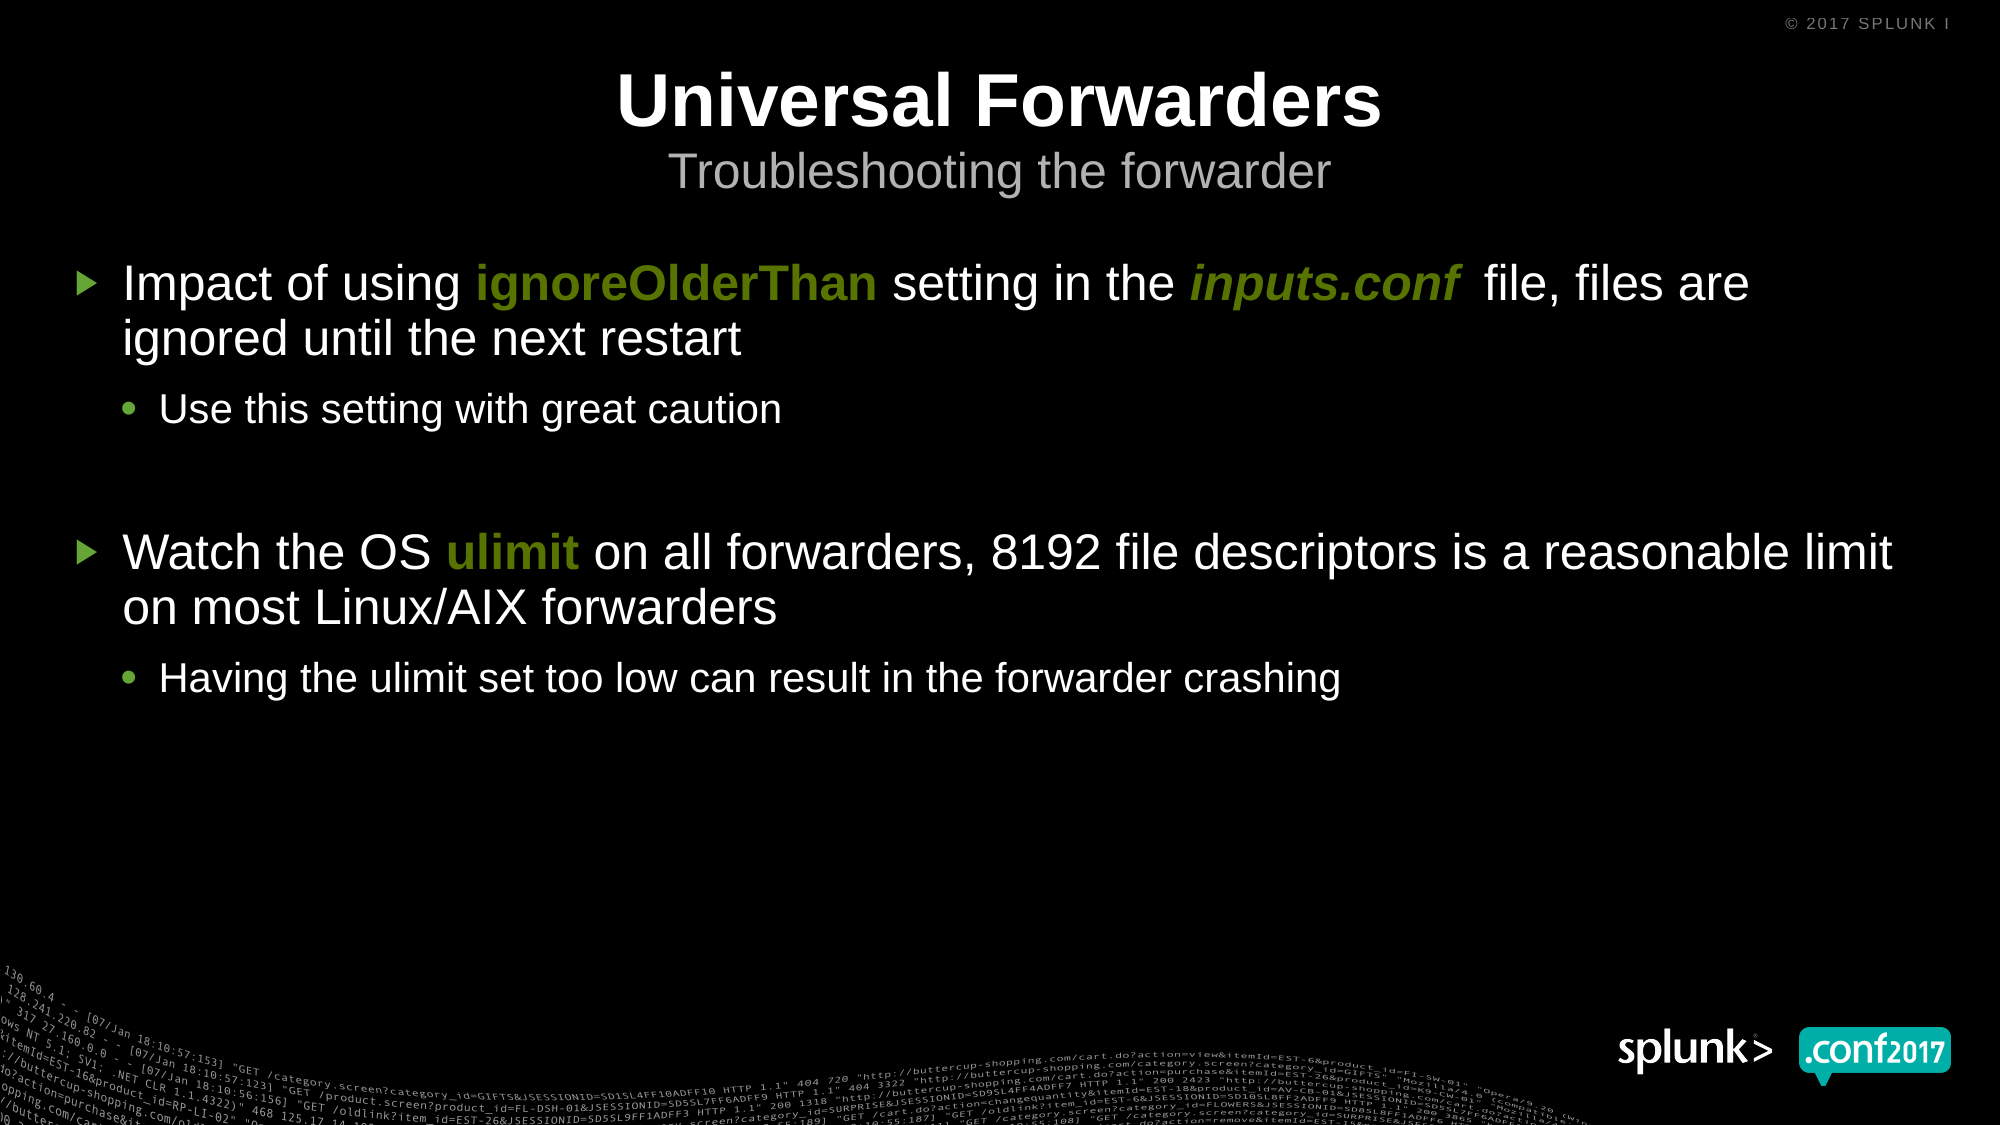

# Universal Forwarders
Troubleshooting the forwarder
Impact of using ignoreOlderThan setting in the inputs.conf  file, files are ignored until the next restart
Use this setting with great caution

Watch the OS ulimit on all forwarders, 8192 file descriptors is a reasonable limit on most Linux/AIX forwarders
Having the ulimit set too low can result in the forwarder crashing